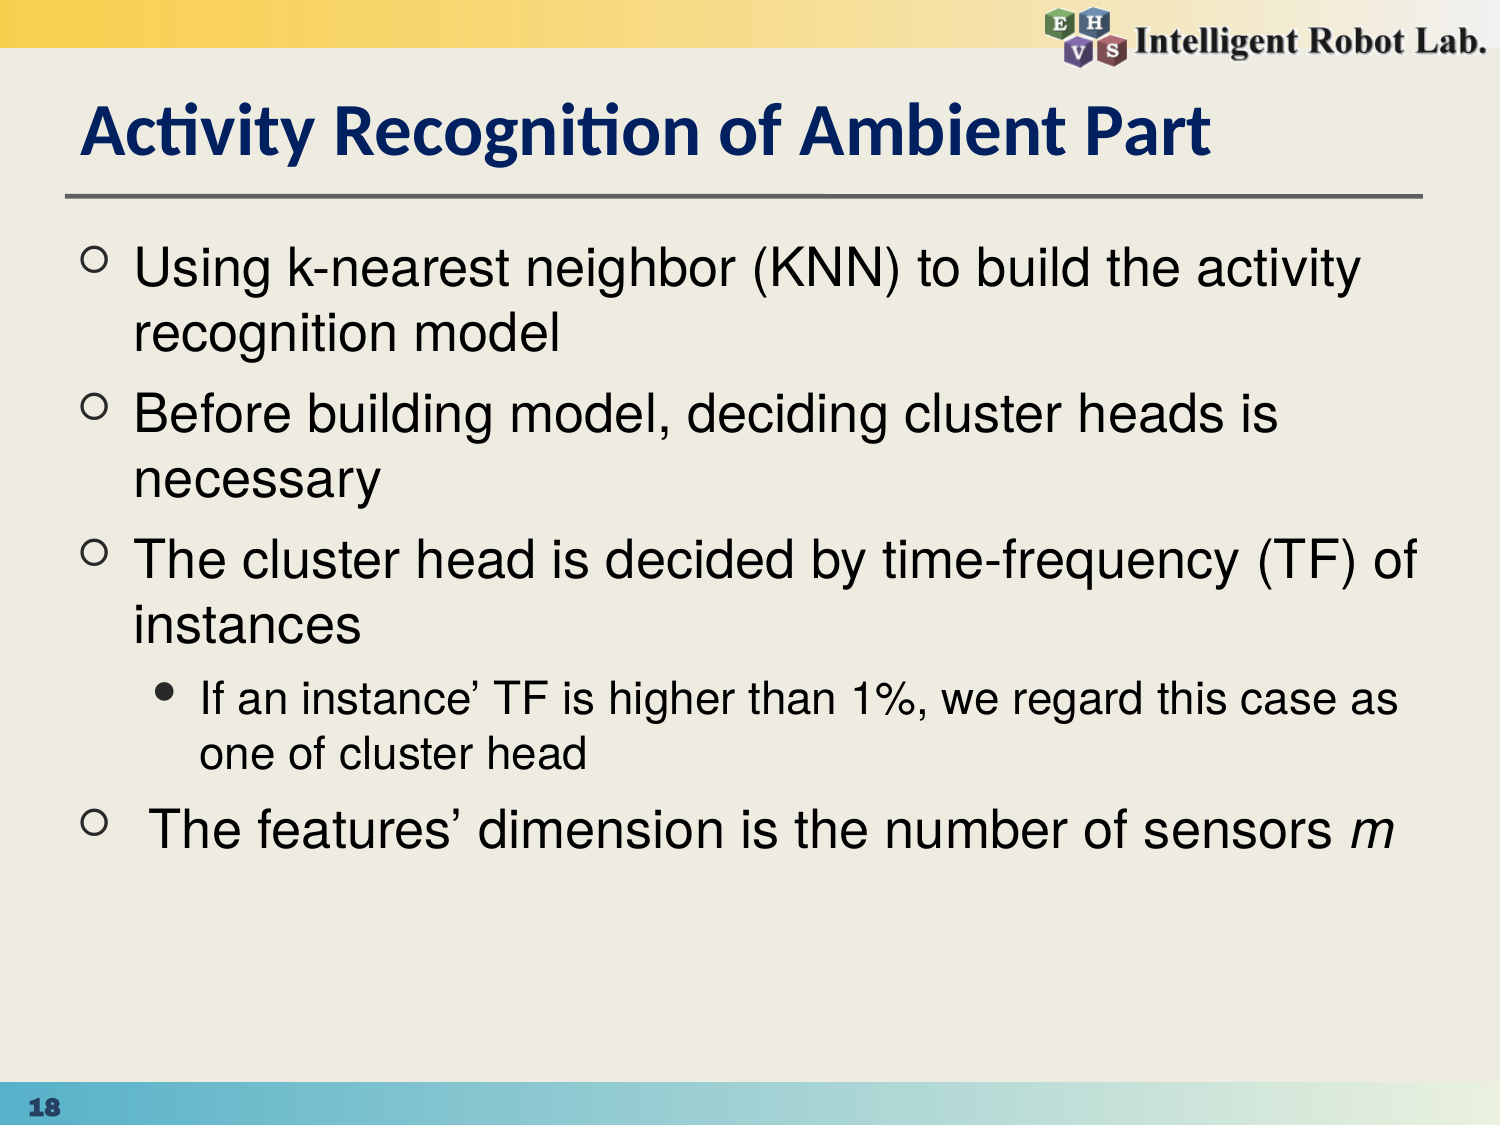

# Activity Recognition of Ambient Part
Using k-nearest neighbor (KNN) to build the activity recognition model
Before building model, deciding cluster heads is necessary
The cluster head is decided by time-frequency (TF) of instances
If an instance’ TF is higher than 1%, we regard this case as one of cluster head
 The features’ dimension is the number of sensors m
18